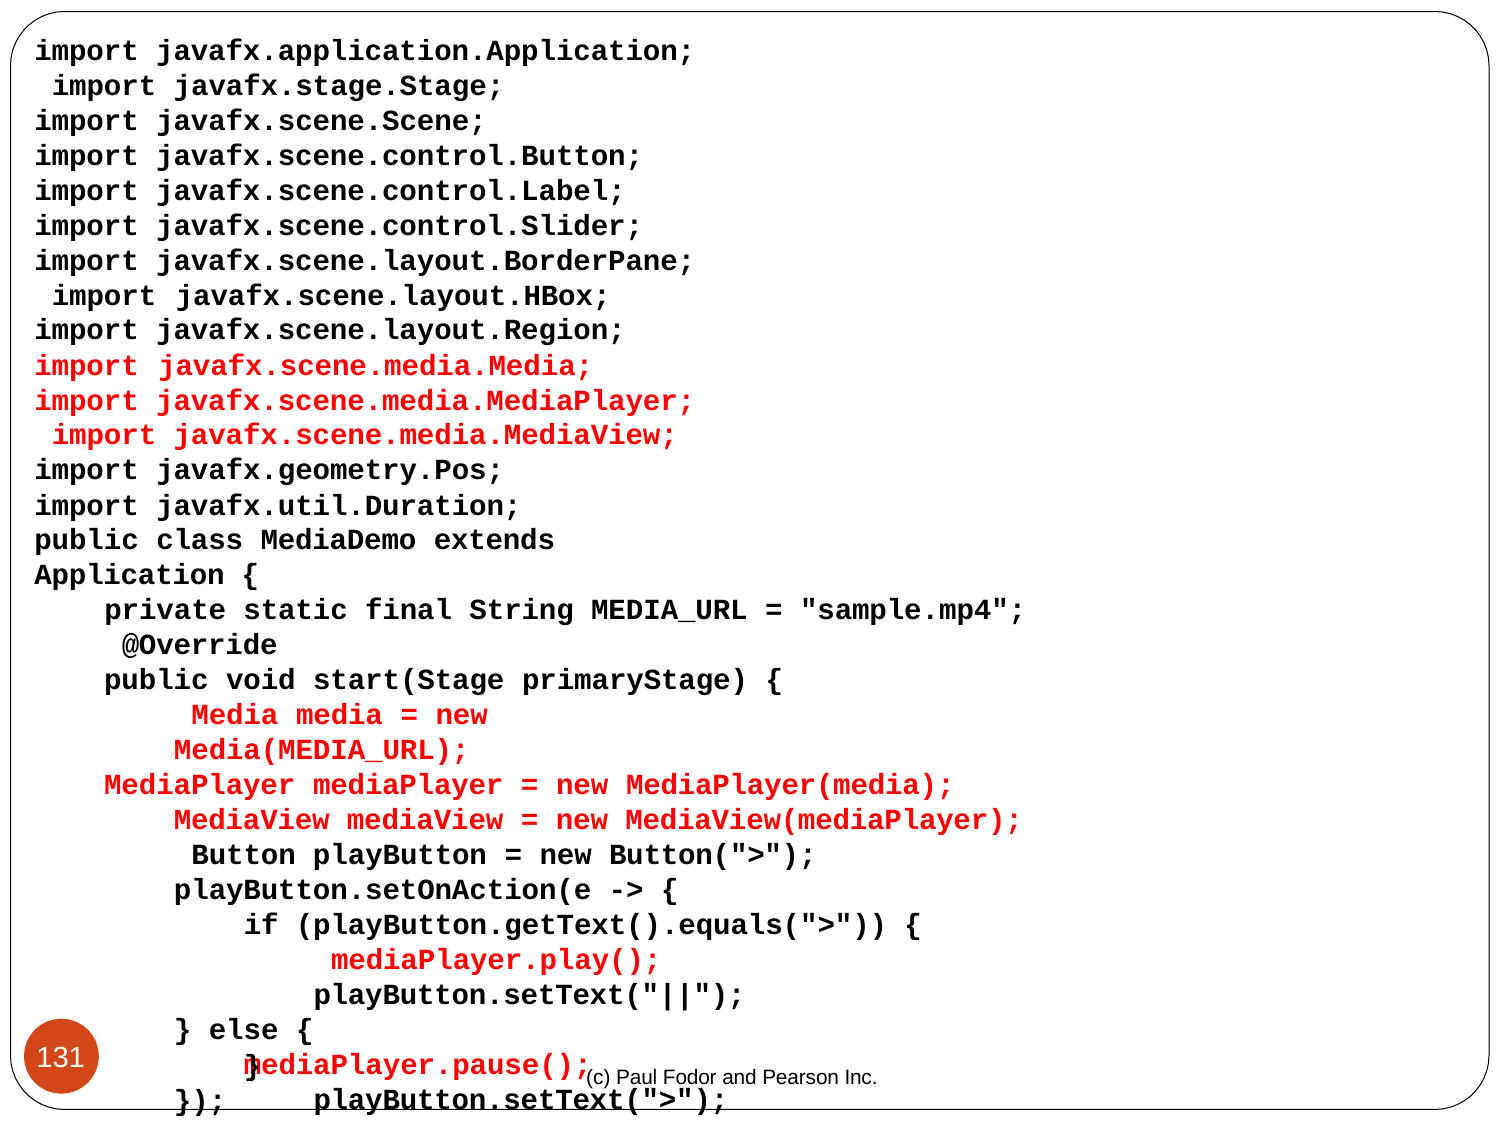

import javafx.application.Application;  import javafx.stage.Stage;
import javafx.scene.Scene;
import javafx.scene.control.Button;  import javafx.scene.control.Label;  import javafx.scene.control.Slider;  import javafx.scene.layout.BorderPane;  import javafx.scene.layout.HBox;  import javafx.scene.layout.Region;  import javafx.scene.media.Media;  import javafx.scene.media.MediaPlayer;  import javafx.scene.media.MediaView;  import javafx.geometry.Pos;
import javafx.util.Duration;
public class MediaDemo extends Application {
private static final String MEDIA_URL = "sample.mp4";  @Override
public void start(Stage primaryStage) {  Media media = new Media(MEDIA_URL);
MediaPlayer mediaPlayer = new MediaPlayer(media);  MediaView mediaView = new MediaView(mediaPlayer);  Button playButton = new Button(">");  playButton.setOnAction(e -> {
if (playButton.getText().equals(">")) {  mediaPlayer.play();  playButton.setText("||");
} else {
mediaPlayer.pause();  playButton.setText(">");

131
}
(c) Paul Fodor and Pearson Inc.
});